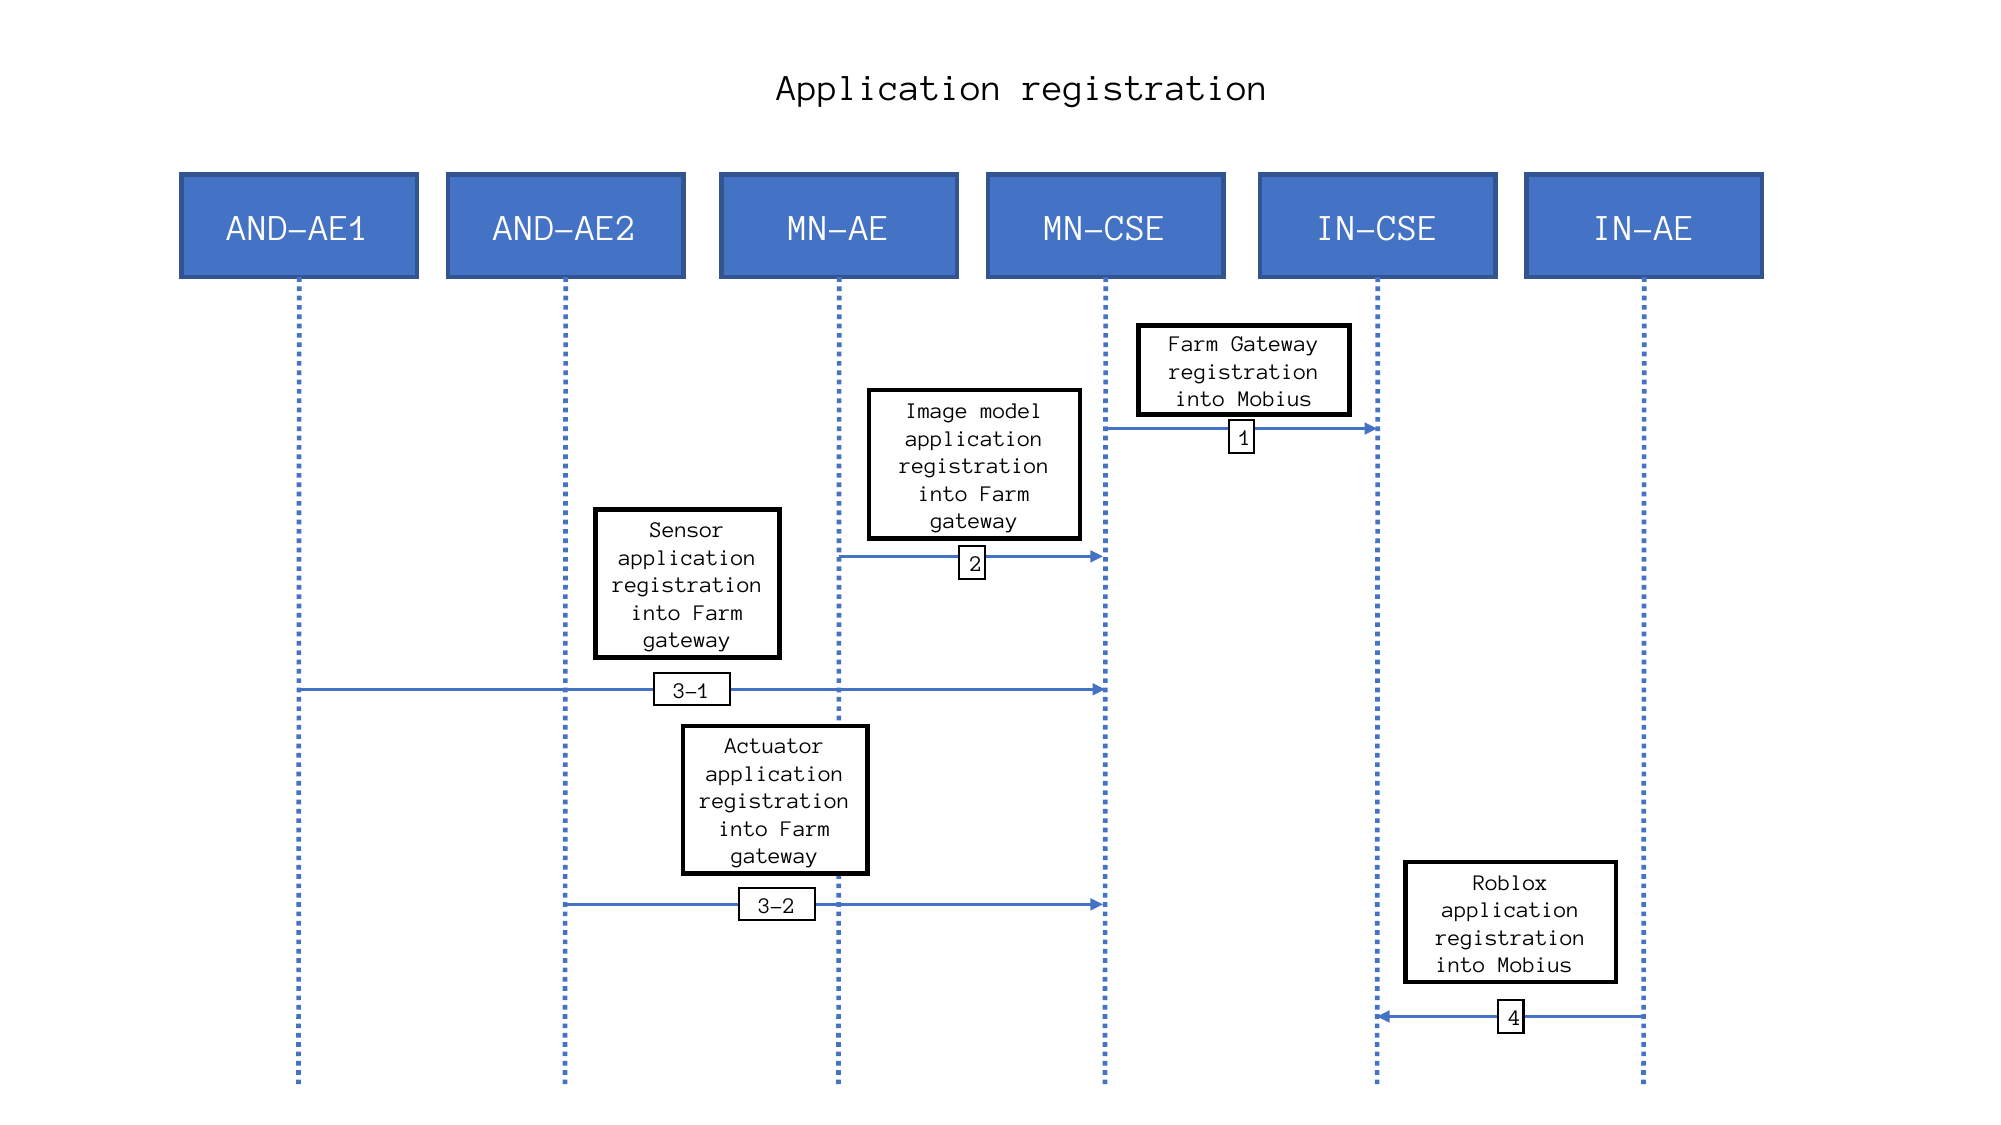

Application registration
AND-AE1
AND-AE2
MN-AE
MN-CSE
IN-CSE
IN-AE
Farm Gateway registration into Mobius
Image model application registration into Farm gateway
1
Sensor application registration into Farm gateway
2
3-1
Actuator application registration into Farm gateway
Roblox application registration into Mobius
3-2
4